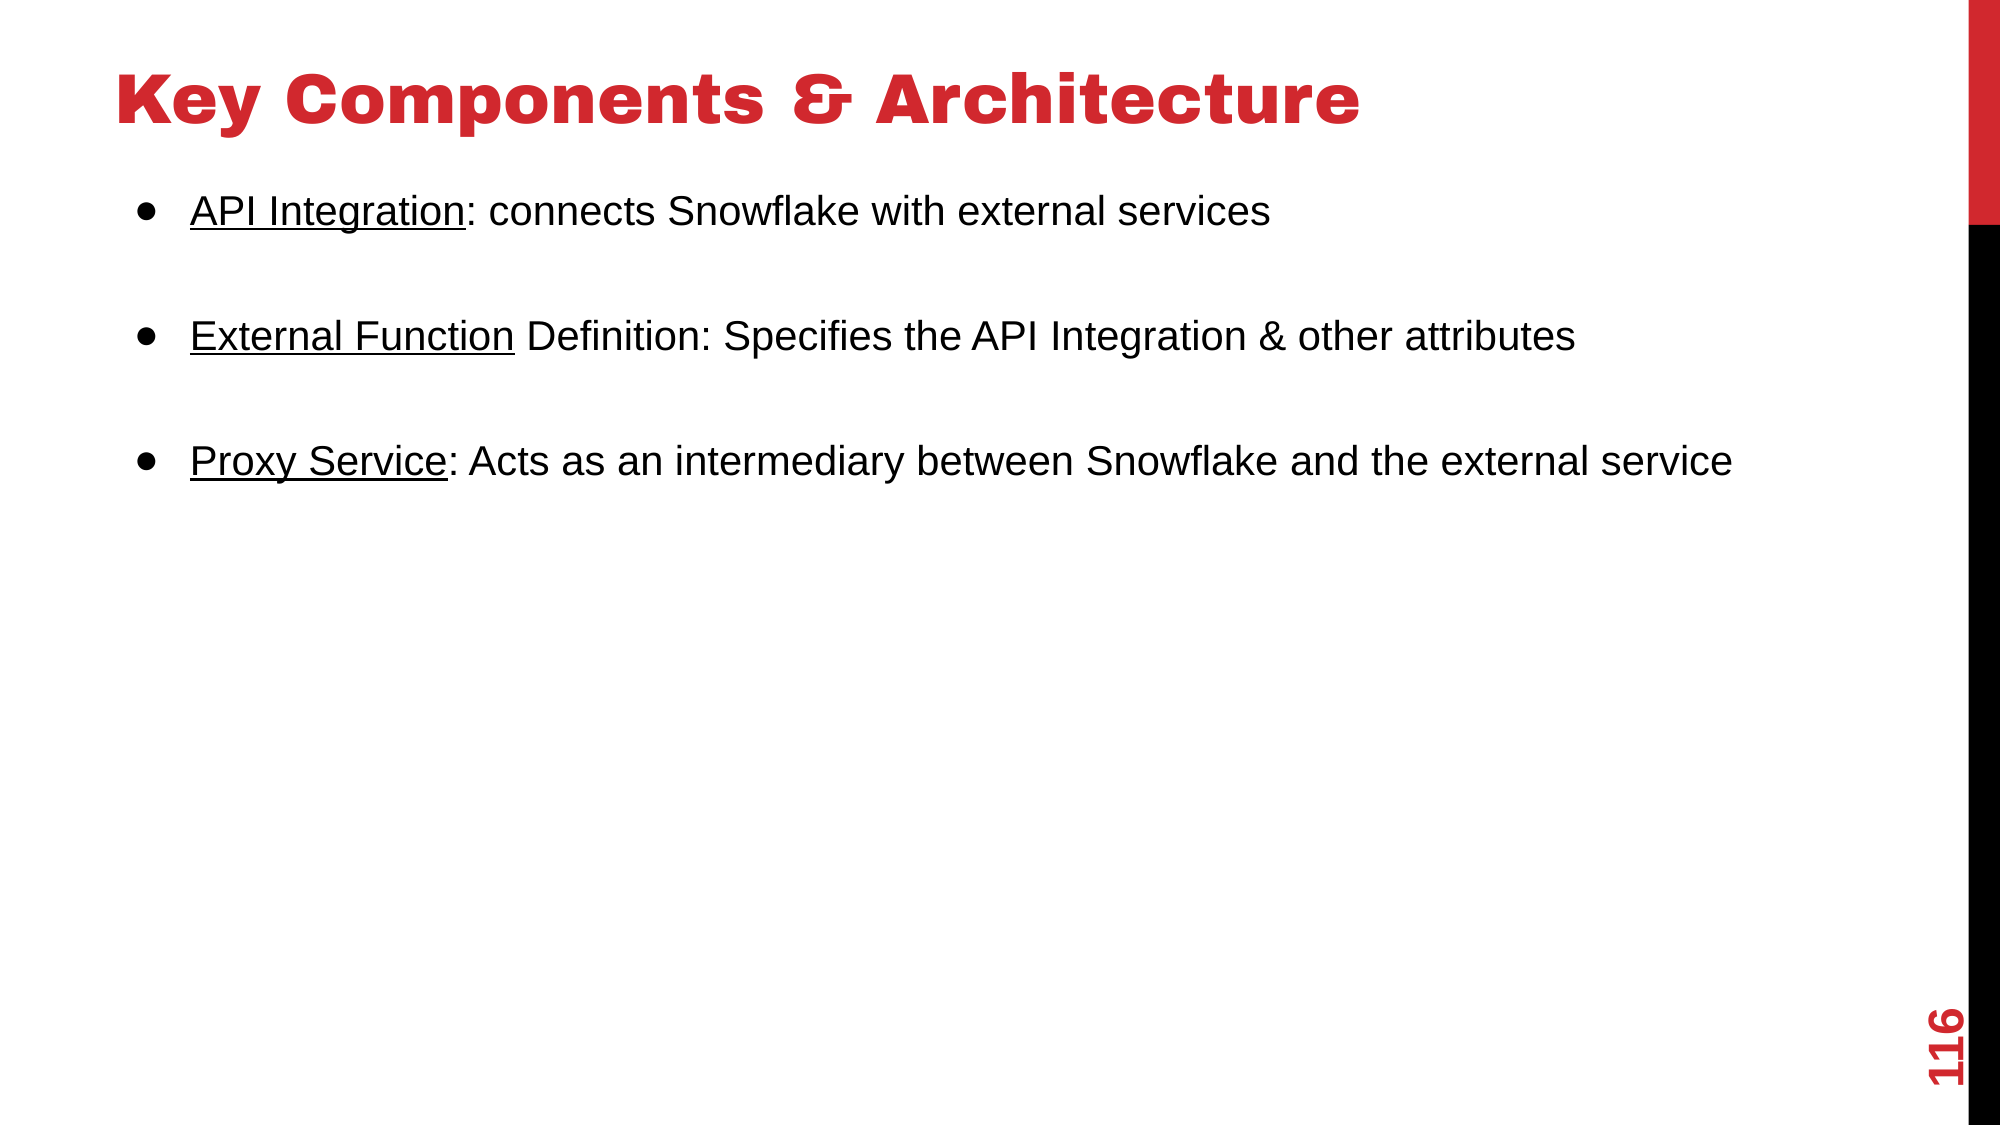

# Key Components & Architecture
API Integration: connects Snowflake with external services

External Function Definition: Specifies the API Integration & other attributes

Proxy Service: Acts as an intermediary between Snowflake and the external service
116